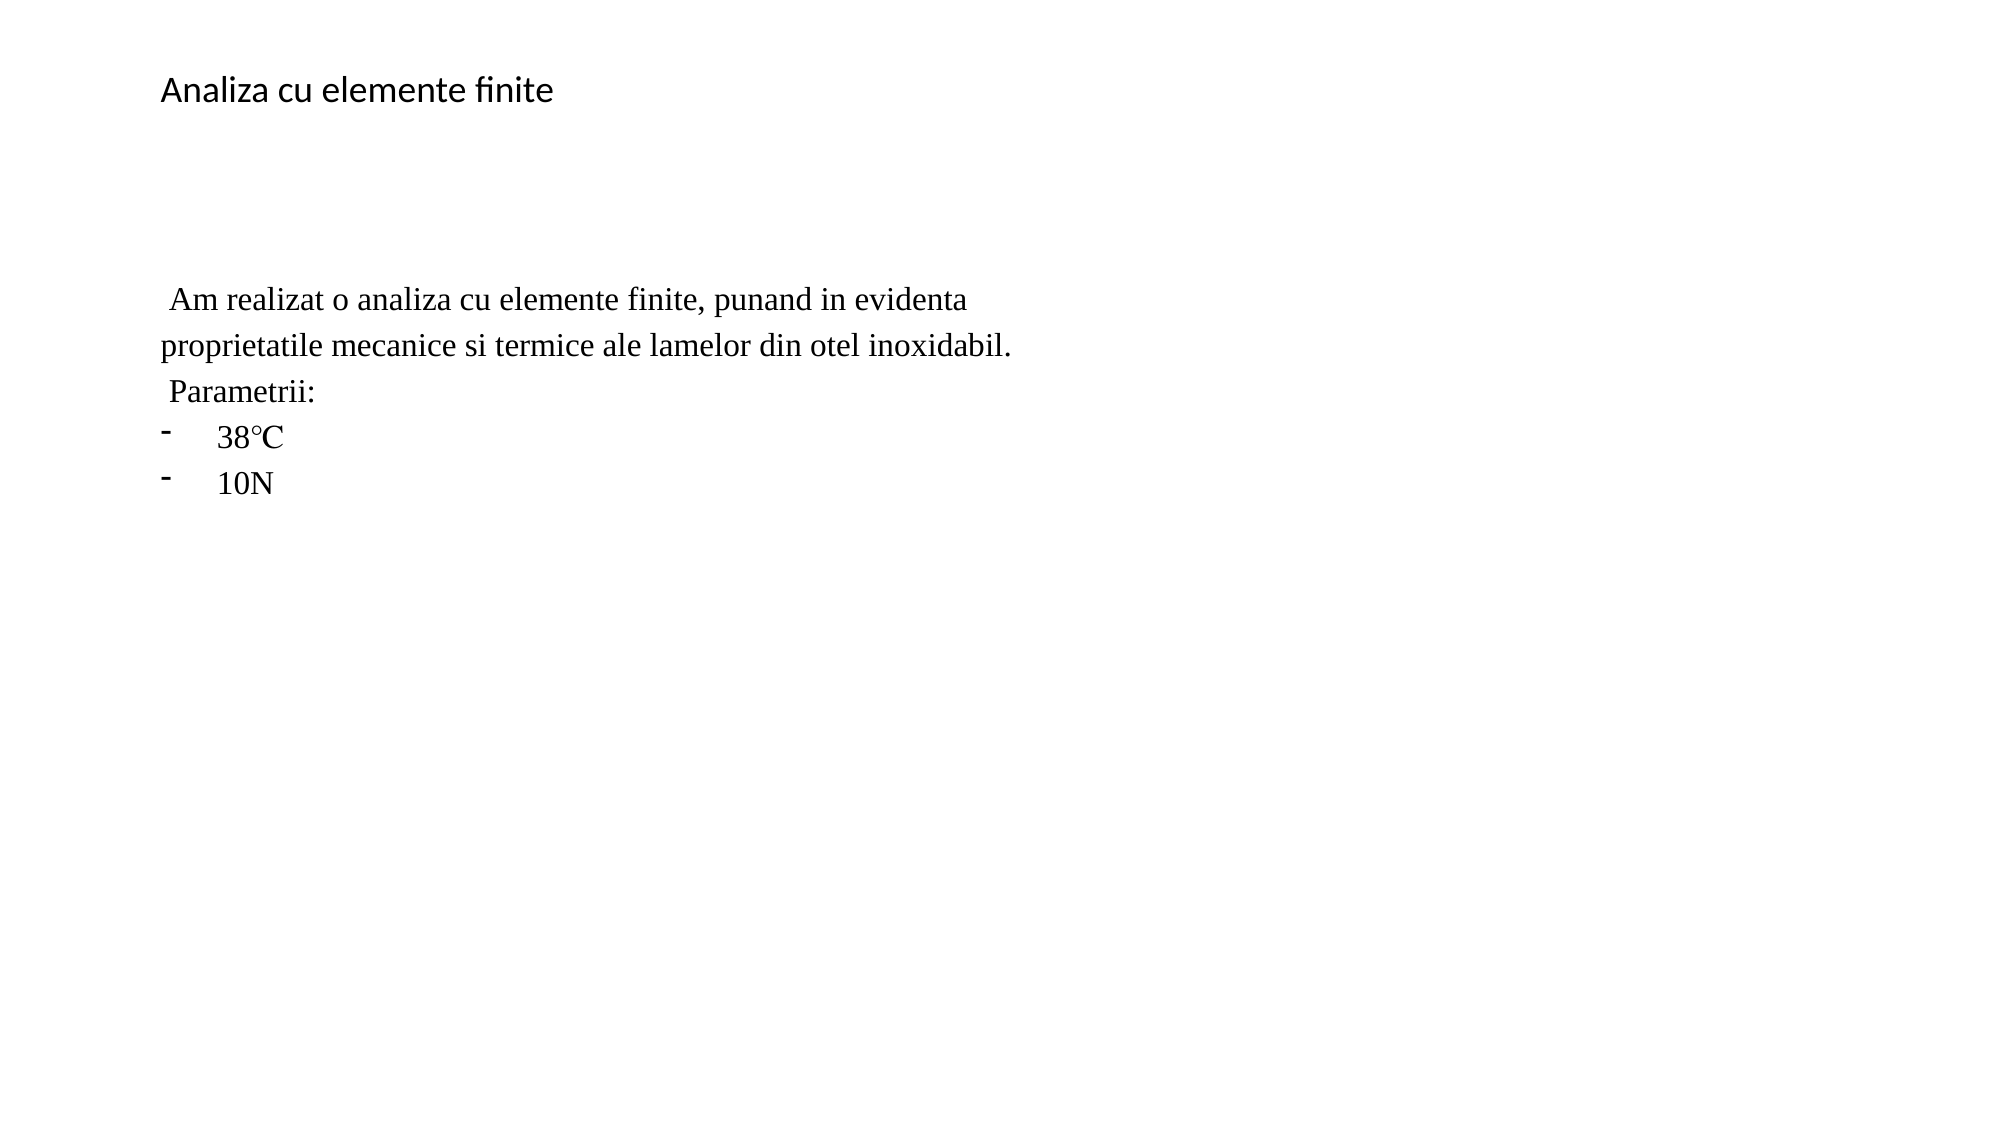

Analiza cu elemente finite

 Am realizat o analiza cu elemente finite, punand in evidenta proprietatile mecanice si termice ale lamelor din otel inoxidabil.
 Parametrii:
38℃
10N